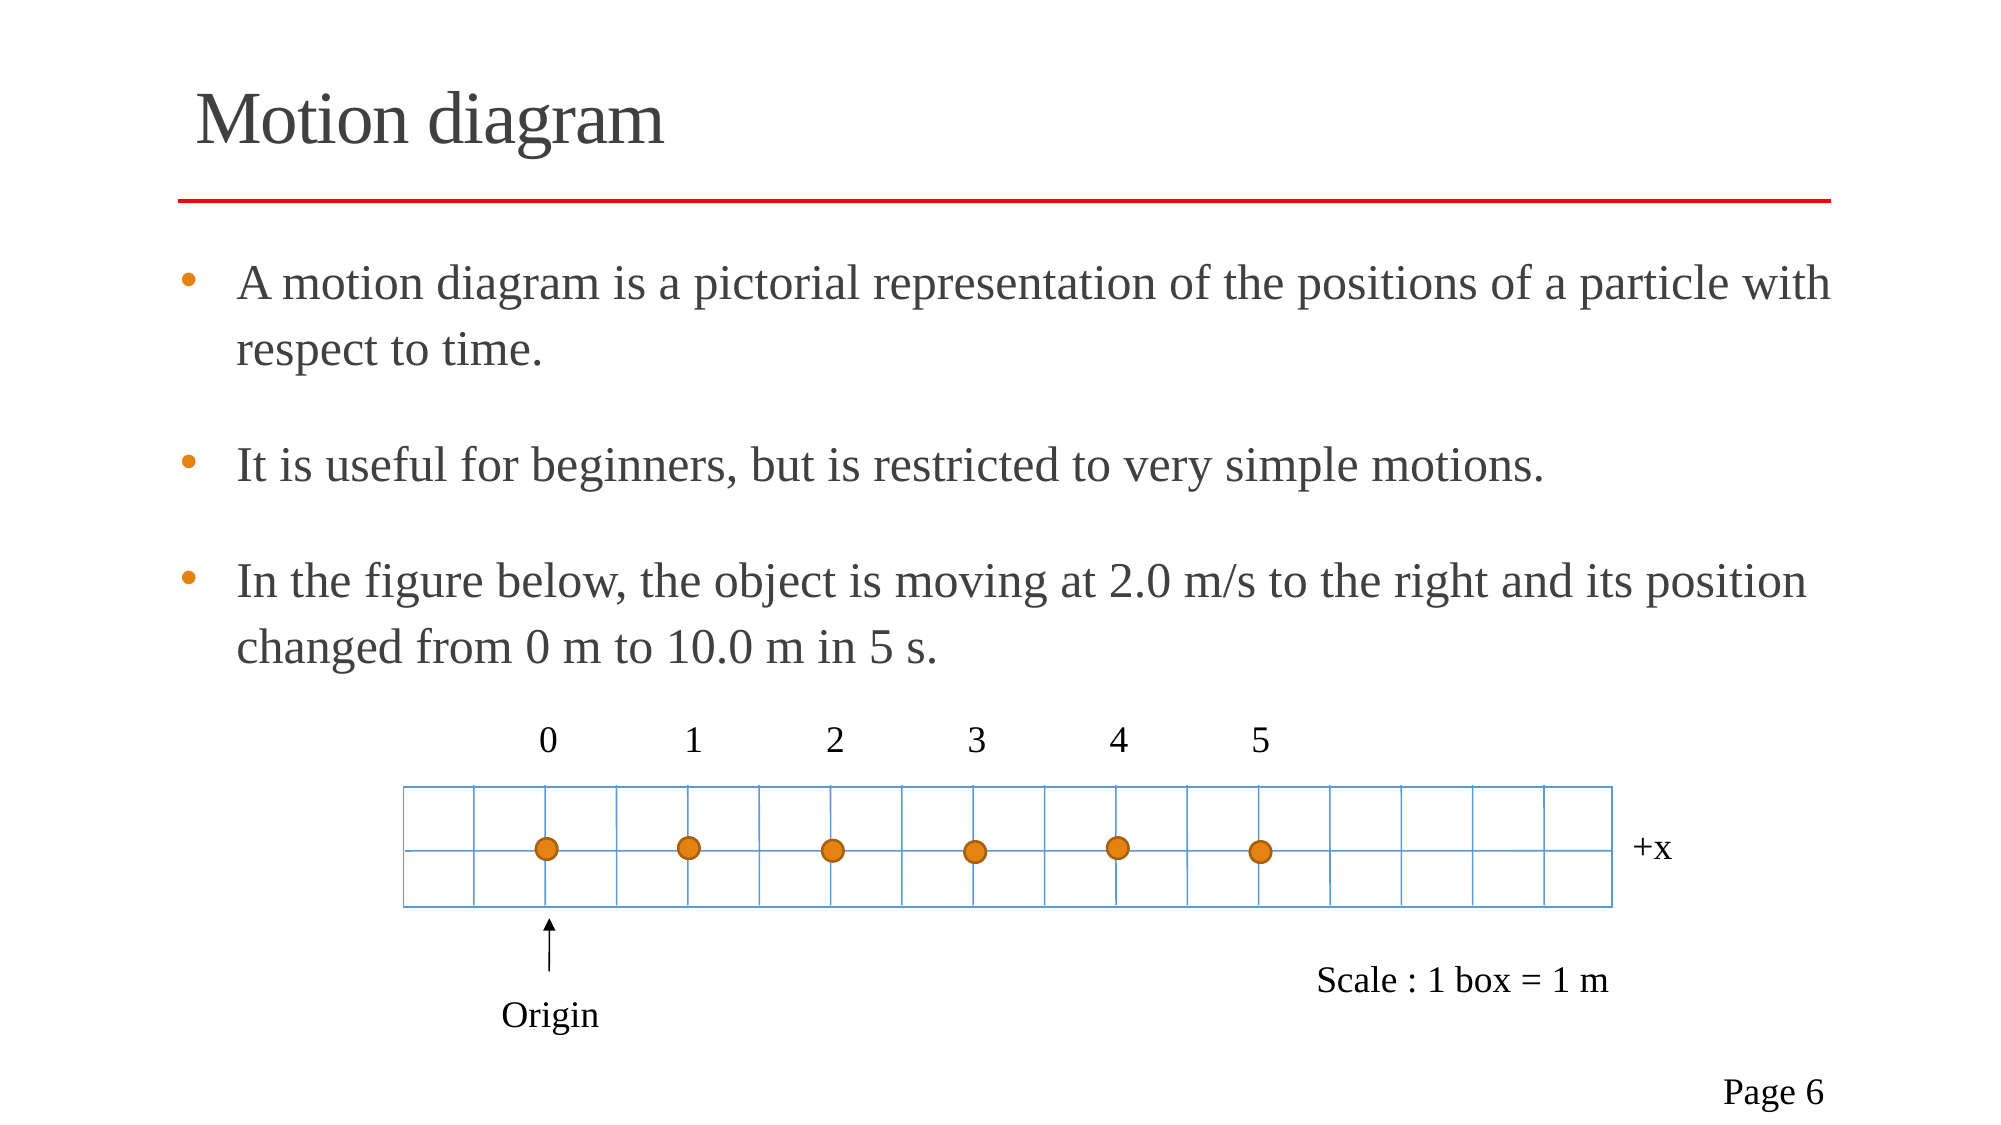

# Motion diagram
A motion diagram is a pictorial representation of the positions of a particle with respect to time.
It is useful for beginners, but is restricted to very simple motions.
In the figure below, the object is moving at 2.0 m/s to the right and its position changed from 0 m to 10.0 m in 5 s.

0
1
2
3
4
5

+x

Scale : 1 box = 1 m
Origin
 Page 6